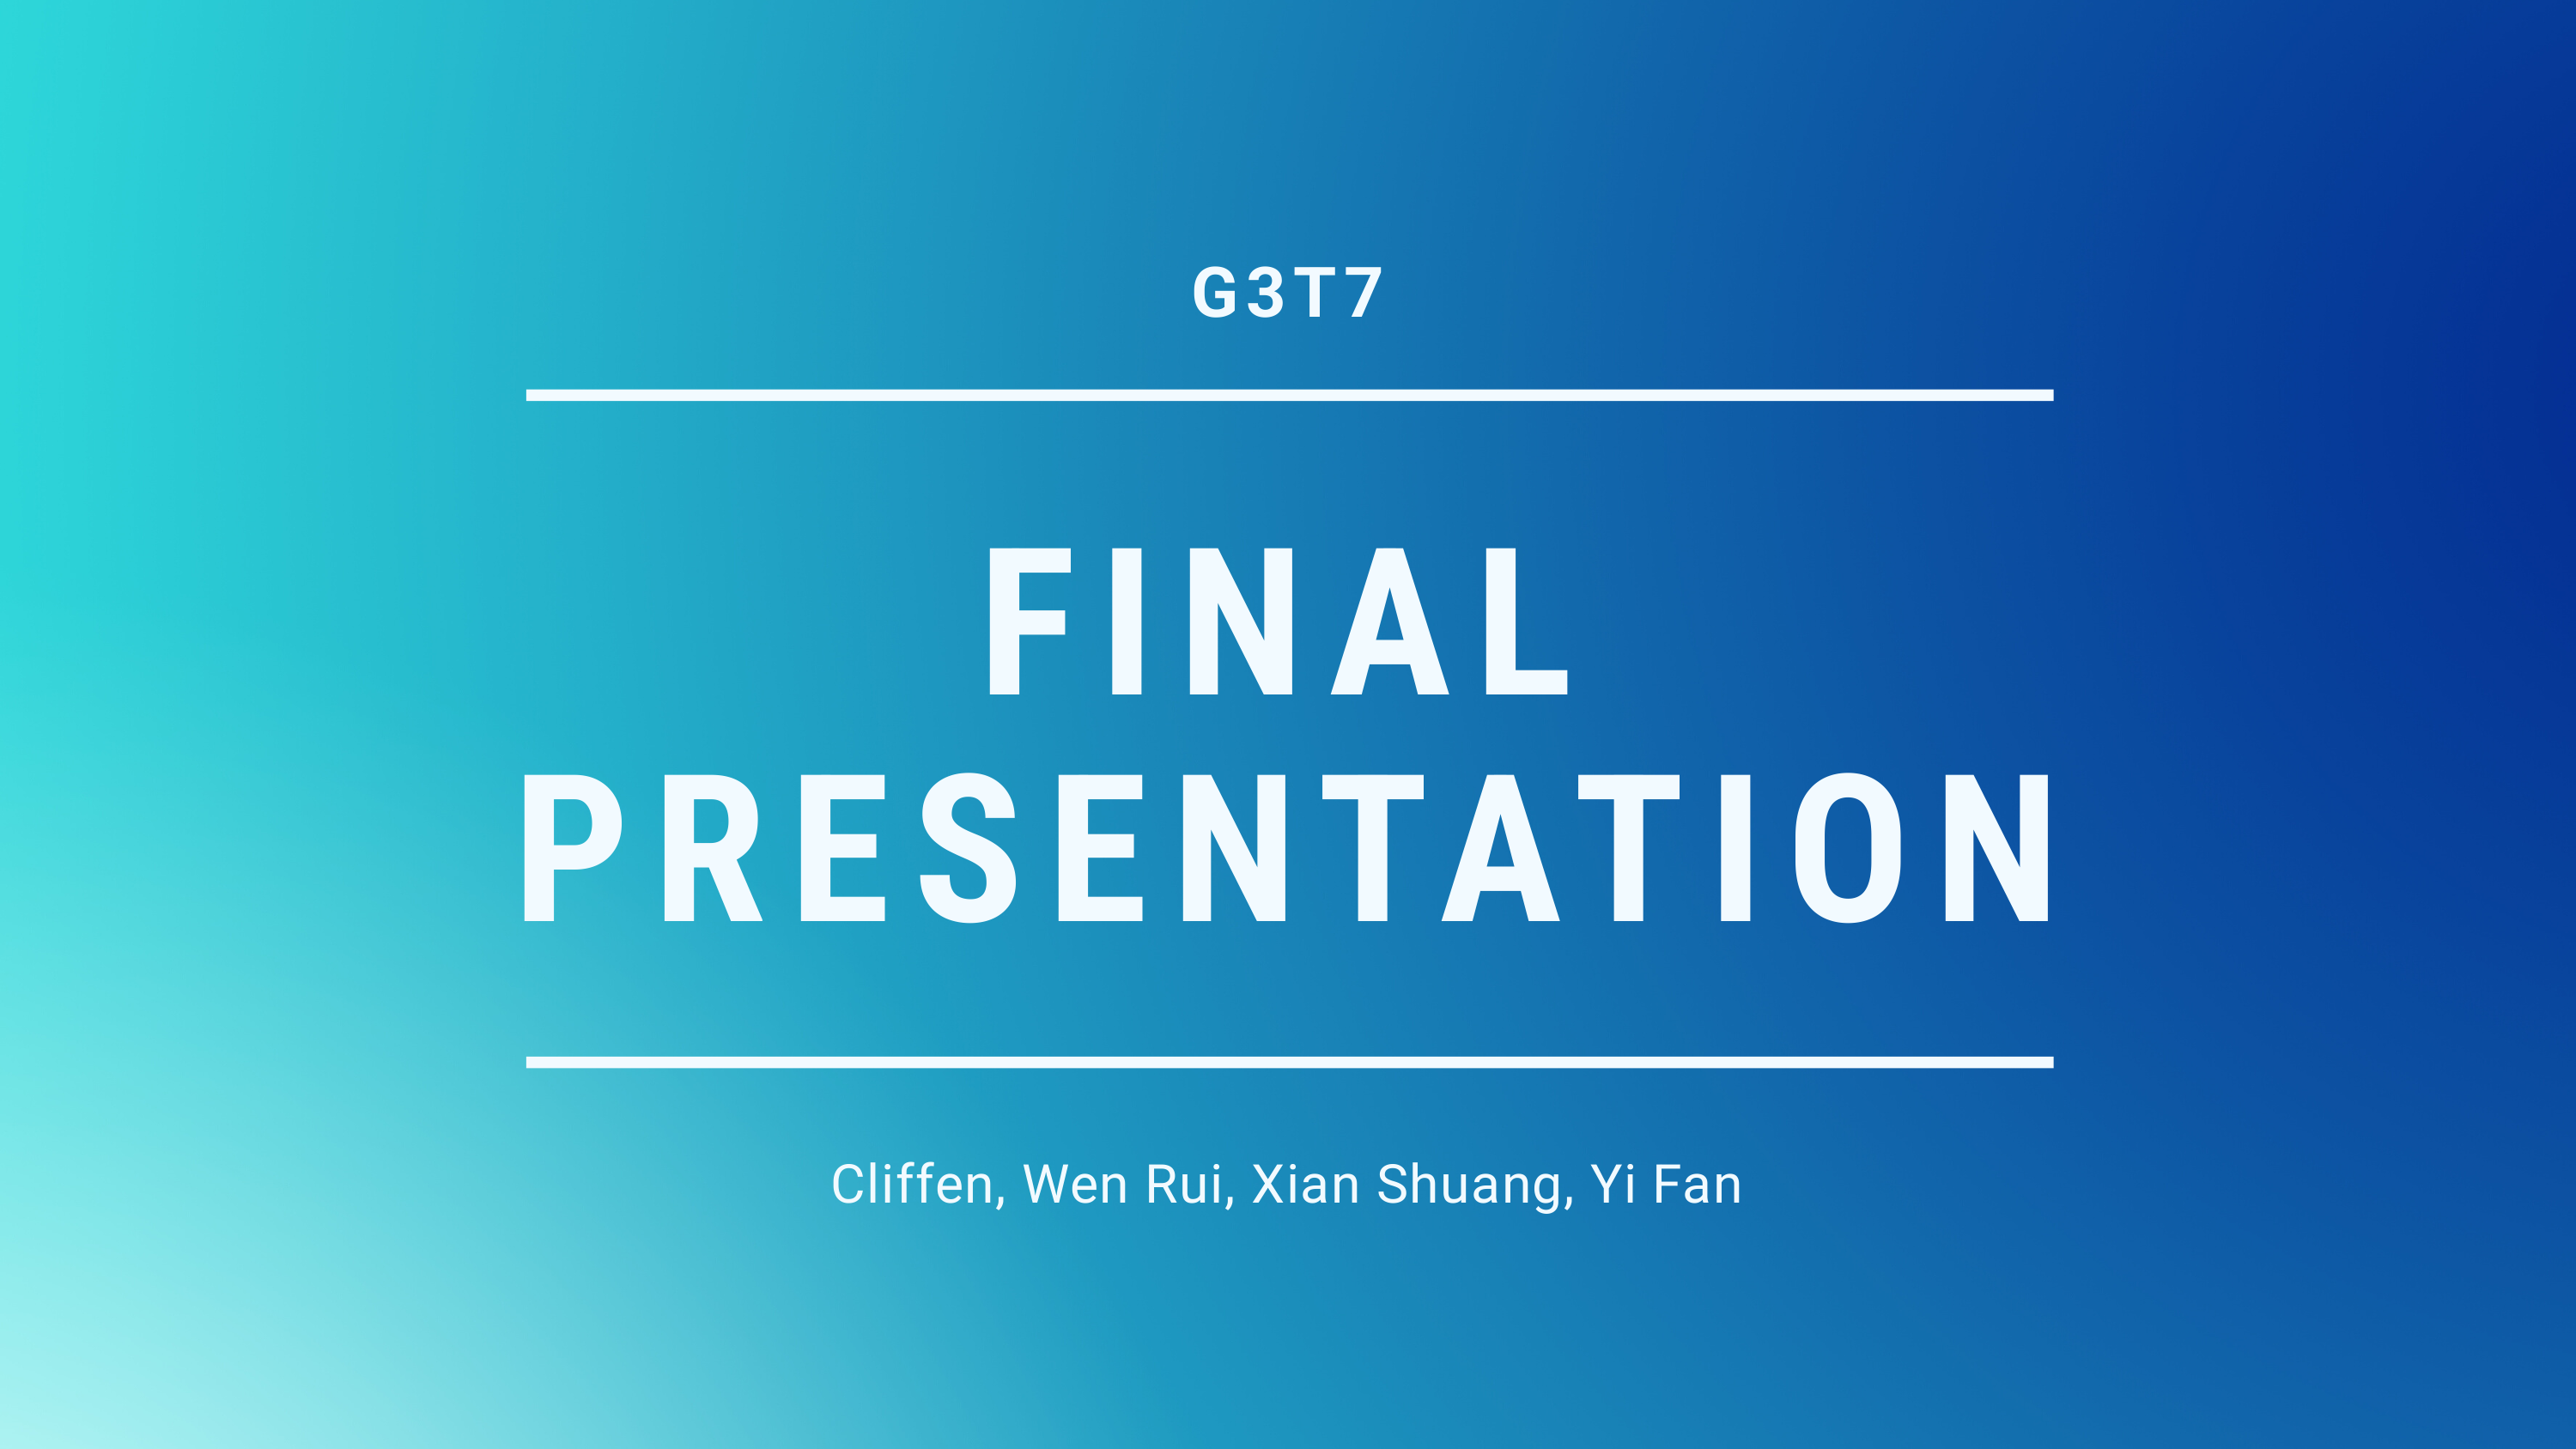

G3T7

FINAL PRESENTATION

Cliffen, Wen Rui, Xian Shuang, Yi Fan